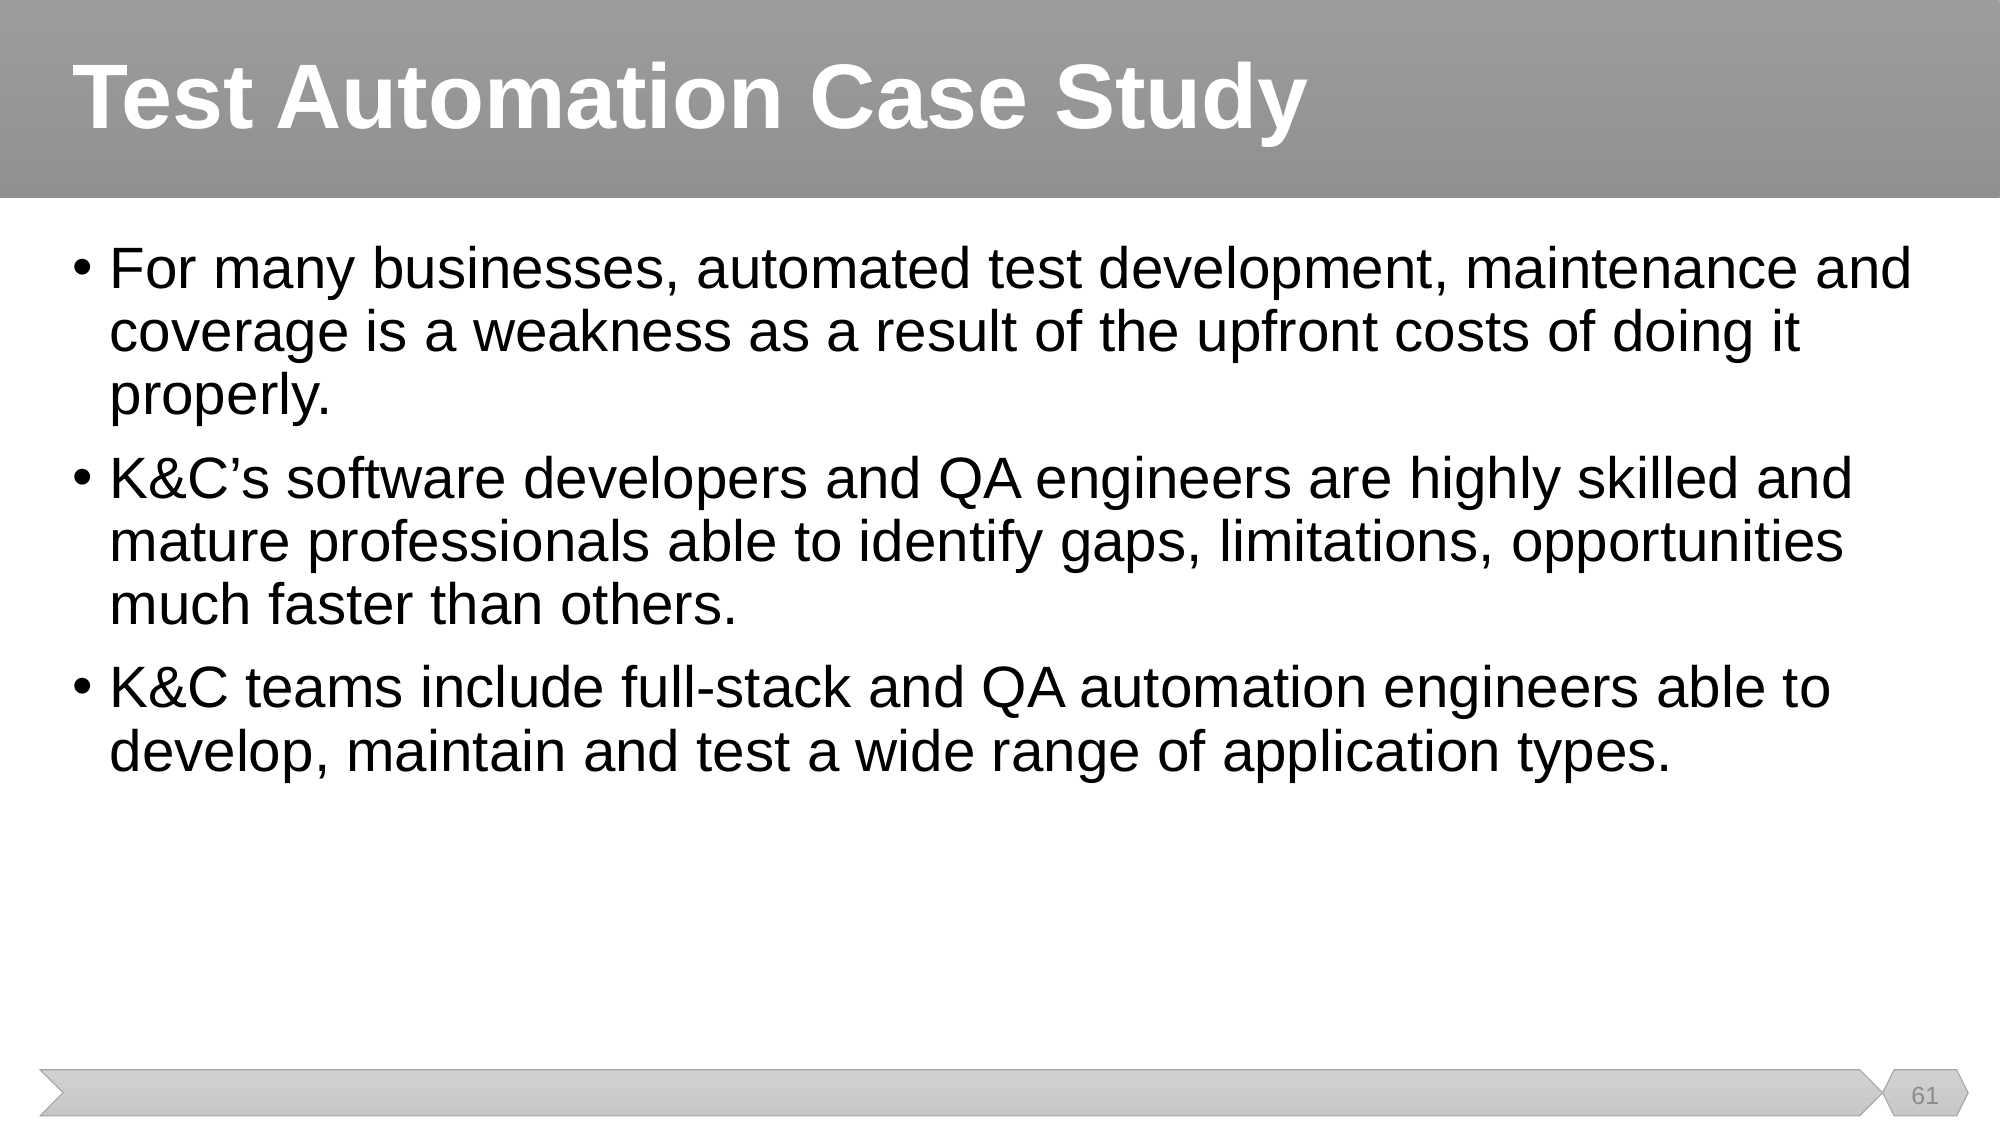

# Test Automation Case Study
For many businesses, automated test development, maintenance and coverage is a weakness as a result of the upfront costs of doing it properly.
K&C’s software developers and QA engineers are highly skilled and mature professionals able to identify gaps, limitations, opportunities much faster than others.
K&C teams include full-stack and QA automation engineers able to develop, maintain and test a wide range of application types.
61